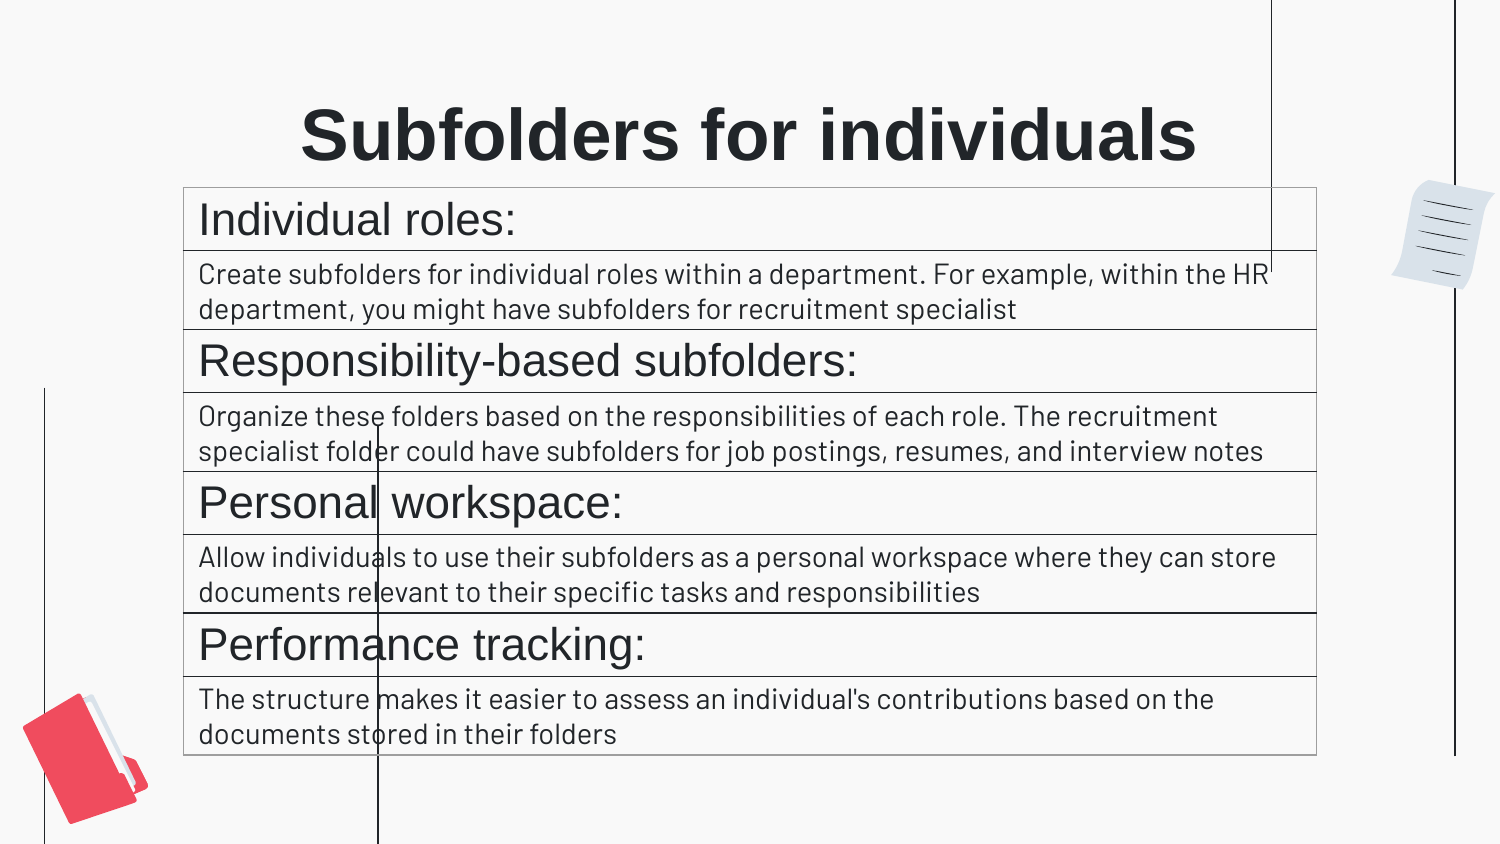

# Subfolders for individuals
| Individual roles: |
| --- |
| Create subfolders for individual roles within a department. For example, within the HR department, you might have subfolders for recruitment specialist |
| Responsibility-based subfolders: |
| Organize these folders based on the responsibilities of each role. The recruitment specialist folder could have subfolders for job postings, resumes, and interview notes |
| Personal workspace: |
| Allow individuals to use their subfolders as a personal workspace where they can store documents relevant to their specific tasks and responsibilities |
| Performance tracking: |
| The structure makes it easier to assess an individual's contributions based on the documents stored in their folders |